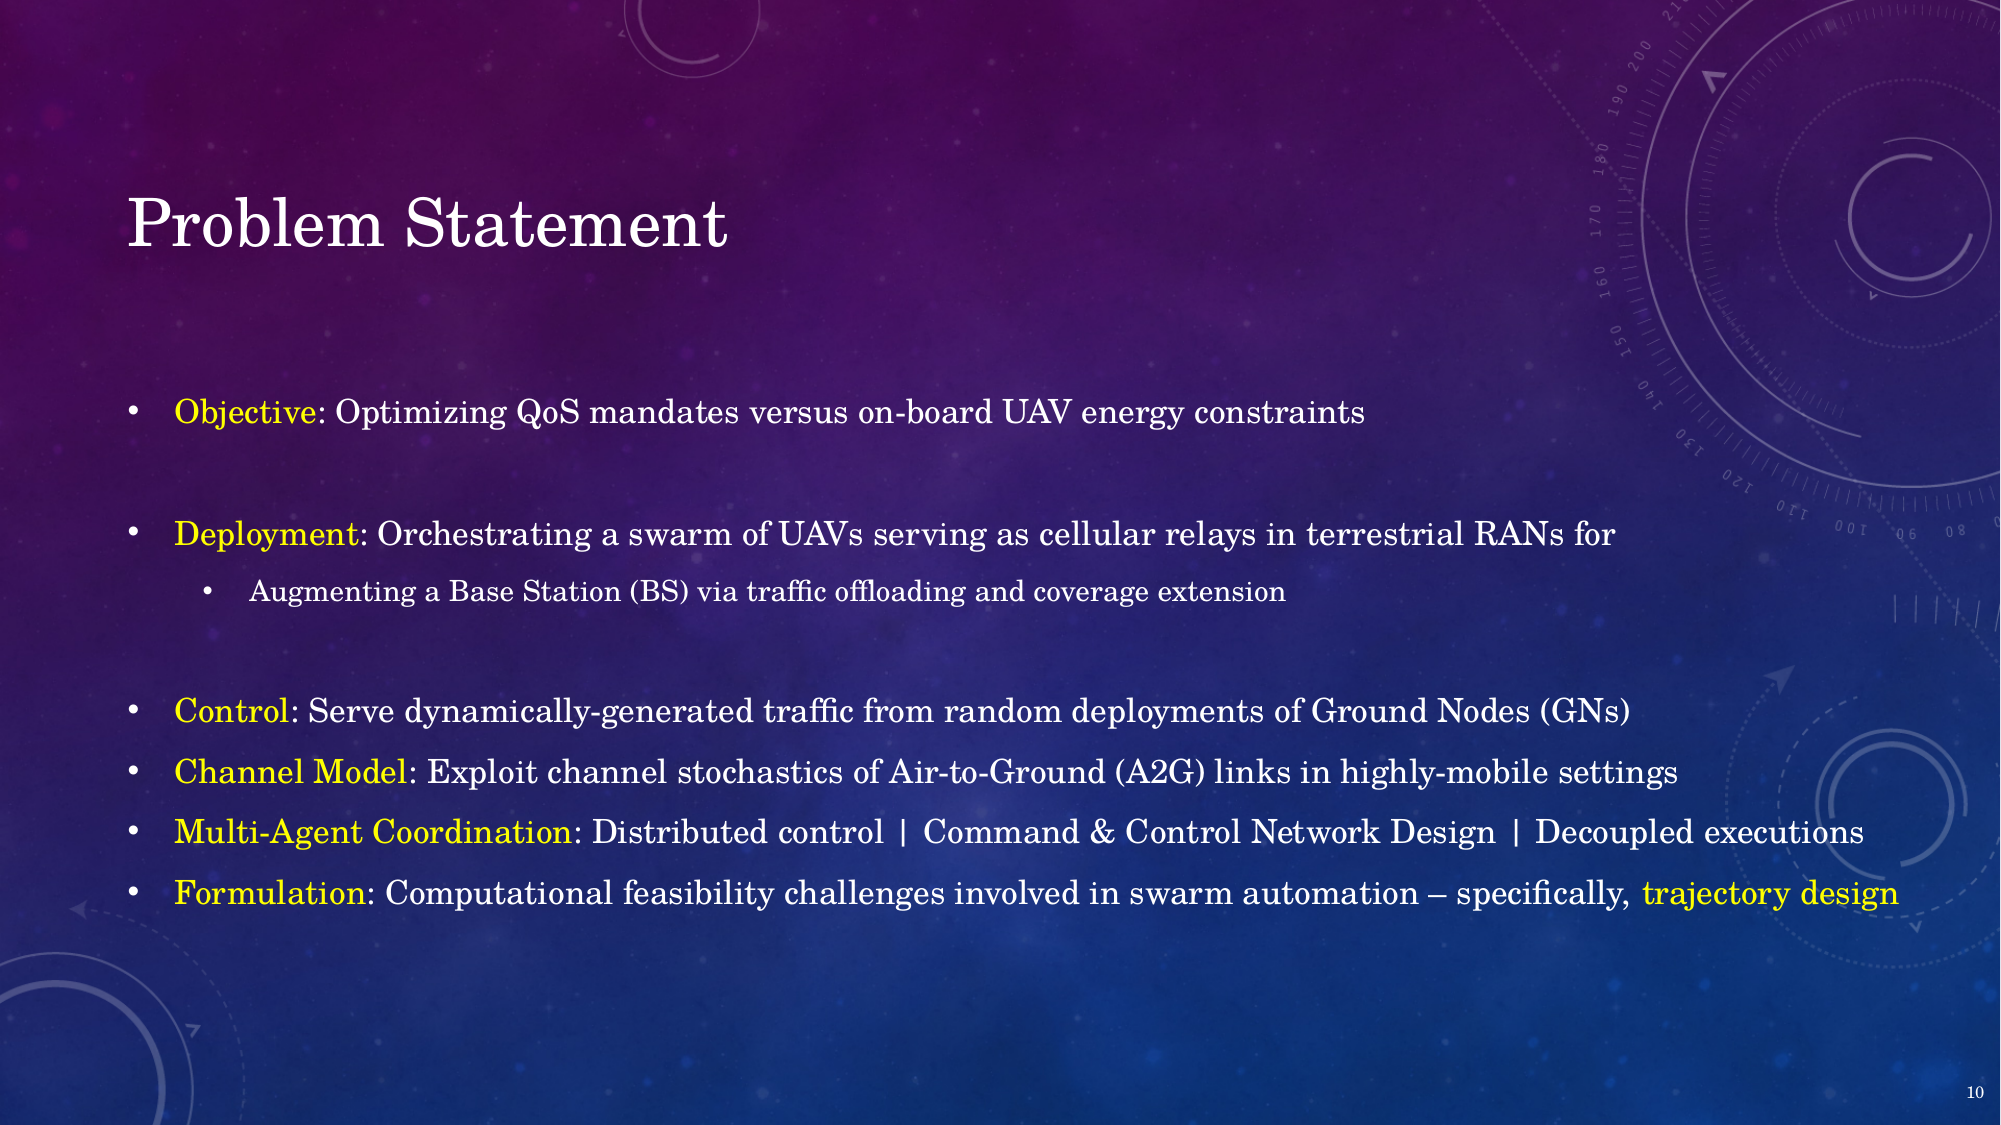

# Problem Statement
Objective: Optimizing QoS mandates versus on-board UAV energy constraints

Deployment: Orchestrating a swarm of UAVs serving as cellular relays in terrestrial RANs for
Augmenting a Base Station (BS) via traffic offloading and coverage extension

Control: Serve dynamically-generated traffic from random deployments of Ground Nodes (GNs)
Channel Model: Exploit channel stochastics of Air-to-Ground (A2G) links in highly-mobile settings
Multi-Agent Coordination: Distributed control | Command & Control Network Design | Decoupled executions
Formulation: Computational feasibility challenges involved in swarm automation – specifically, trajectory design
10